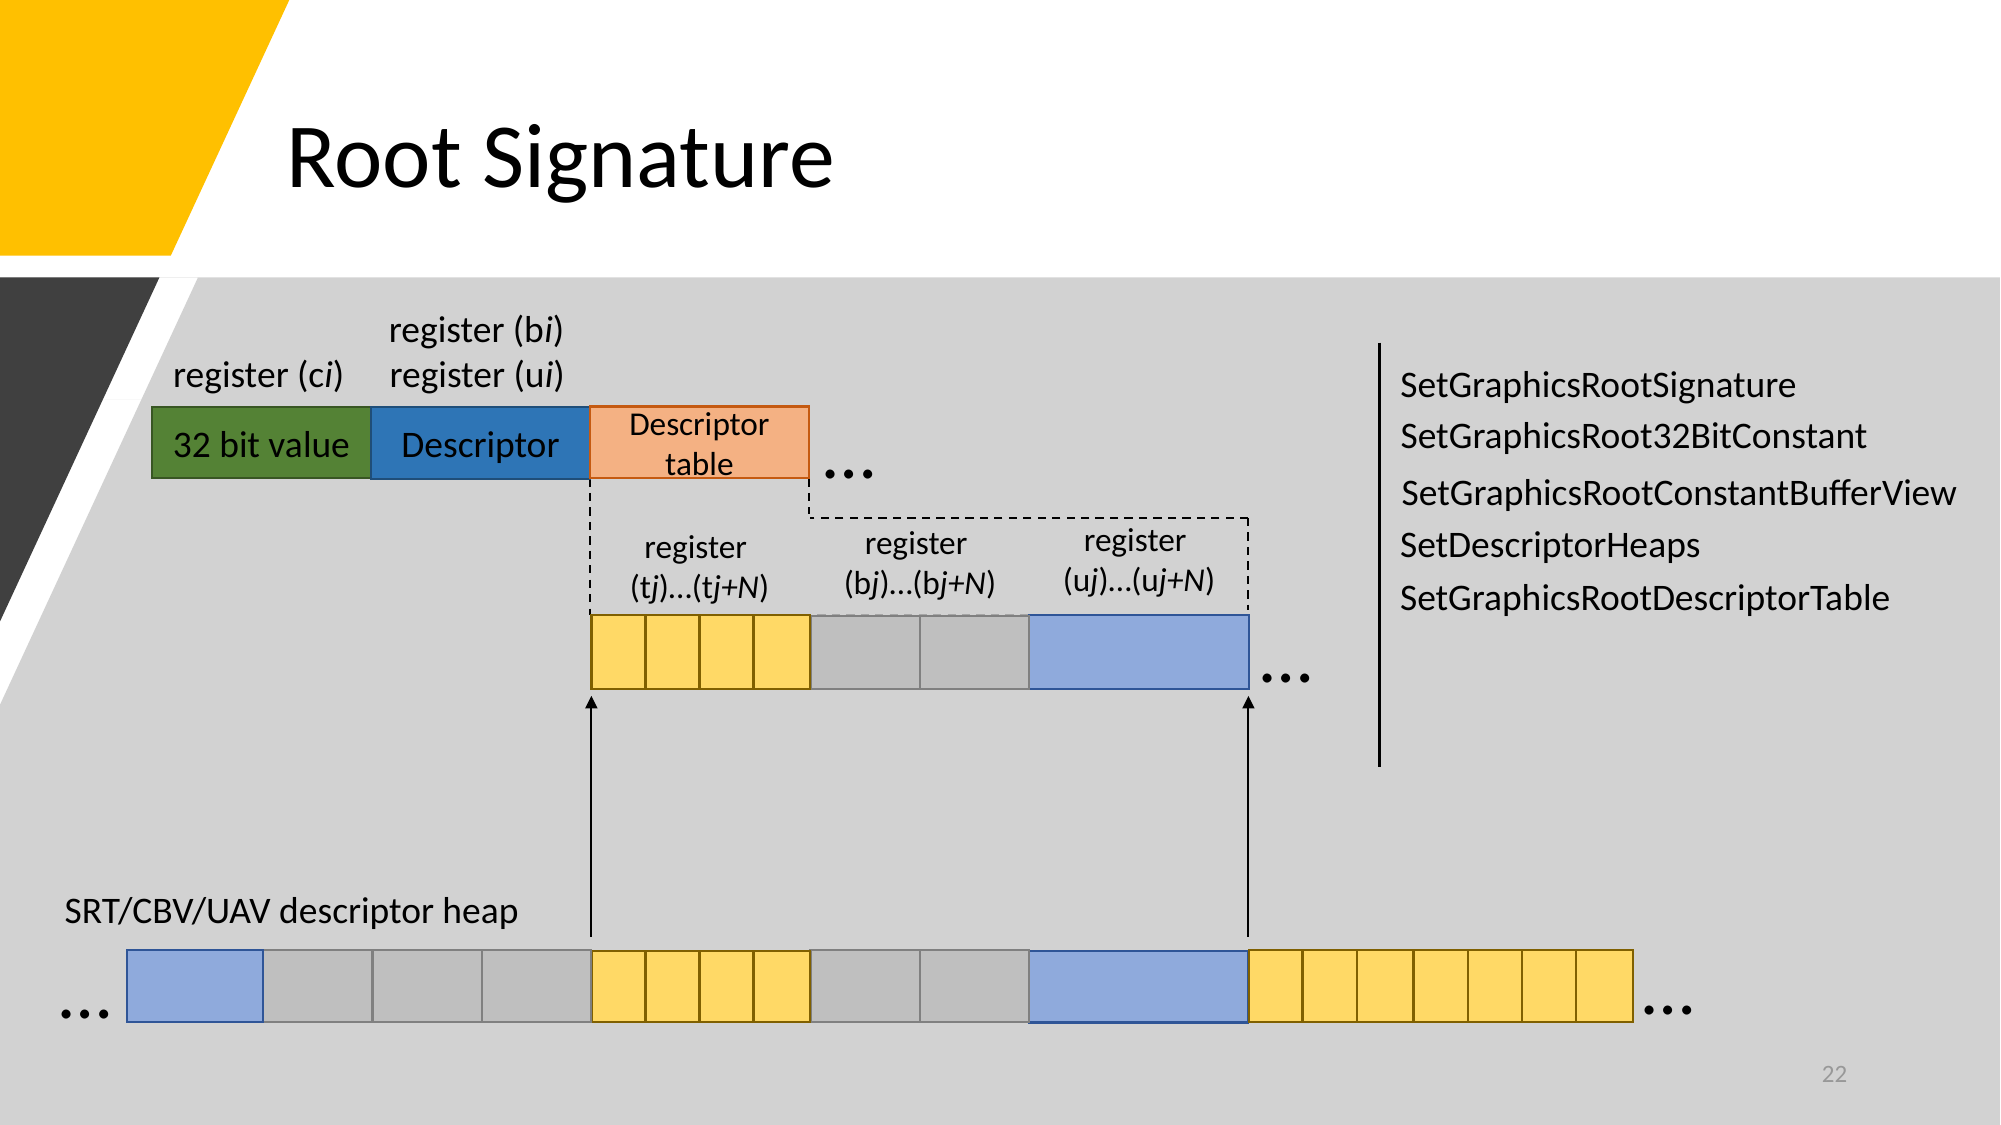

# Root Signature

register (bi)
register (ci)
register (ui)
SetGraphicsRootSignature
…
32 bit value
Descriptor
Descriptor table
register
(uj)…(uj+N)
register
(bj)…(bj+N)
register
(tj)…(tj+N)
…
Constant buffer range
Texture range
UAV range
SetGraphicsRoot32BitConstant
32 bit value
Descriptor table
SetGraphicsRootDescriptorTable

Descriptor
SetGraphicsRootConstantBufferView
SetDescriptorHeaps
SRT/CBV/UAV descriptor heap
…
…

22